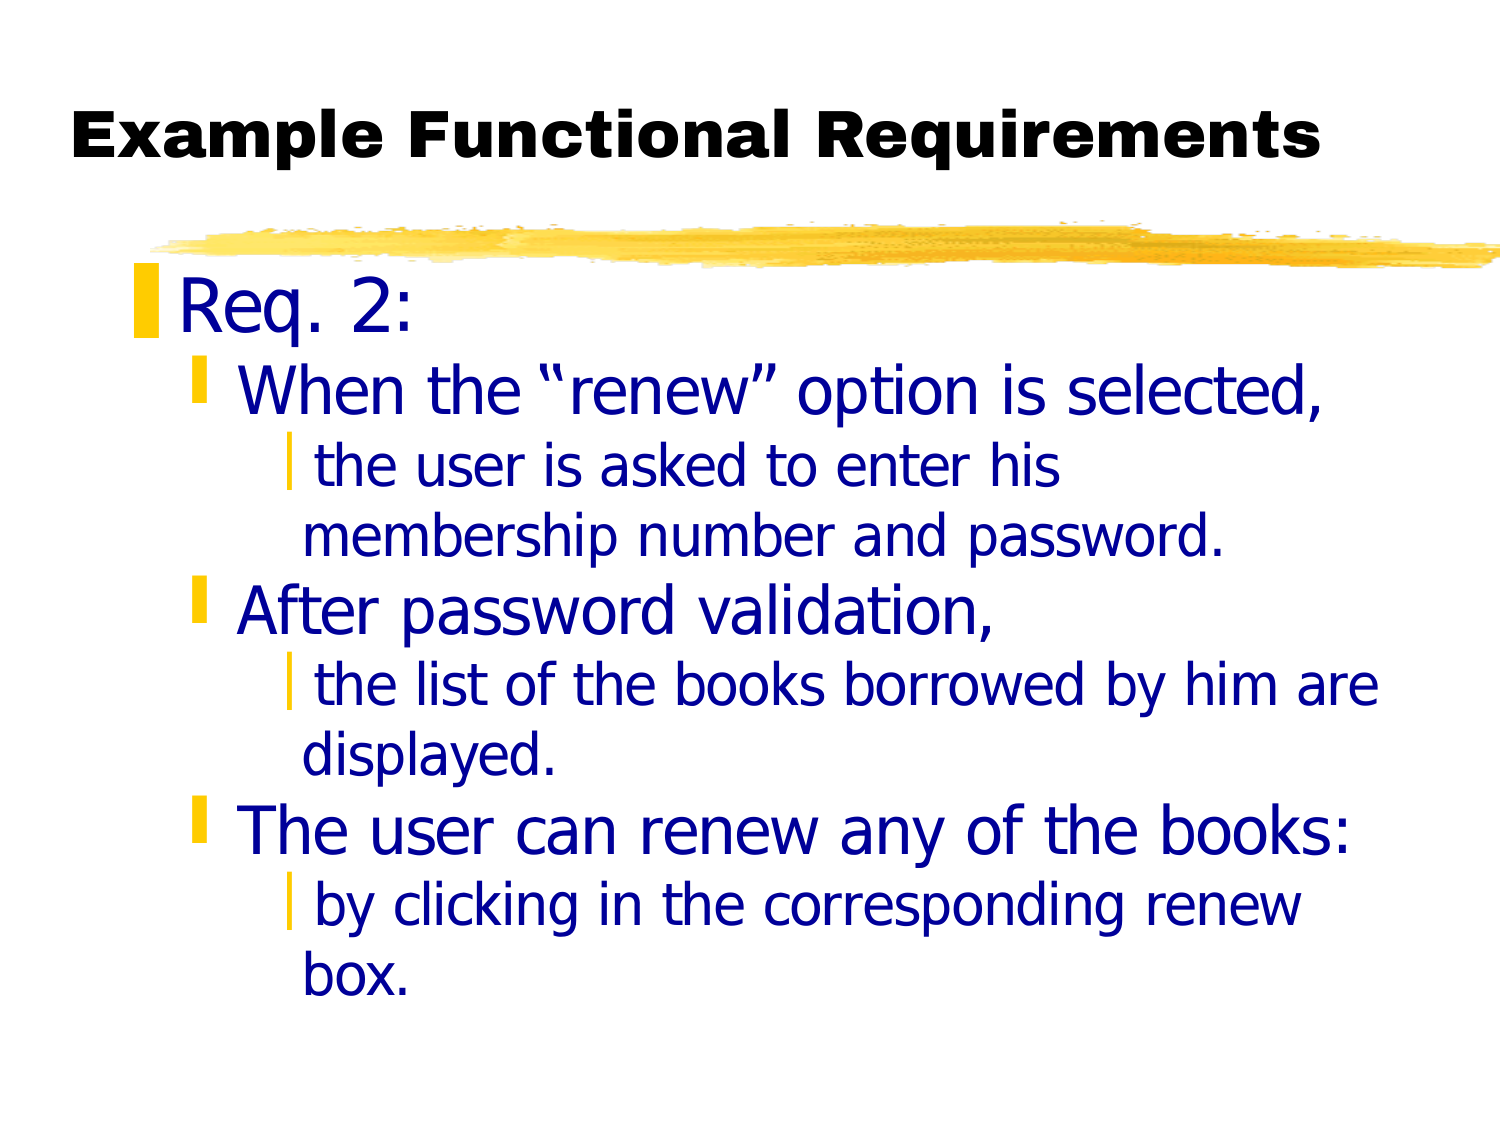

# Example Functional Requirements
Req. 2:
When the “renew” option is selected,
the user is asked to enter his membership number and password.
After password validation,
the list of the books borrowed by him are displayed.
The user can renew any of the books:
by clicking in the corresponding renew box.
35